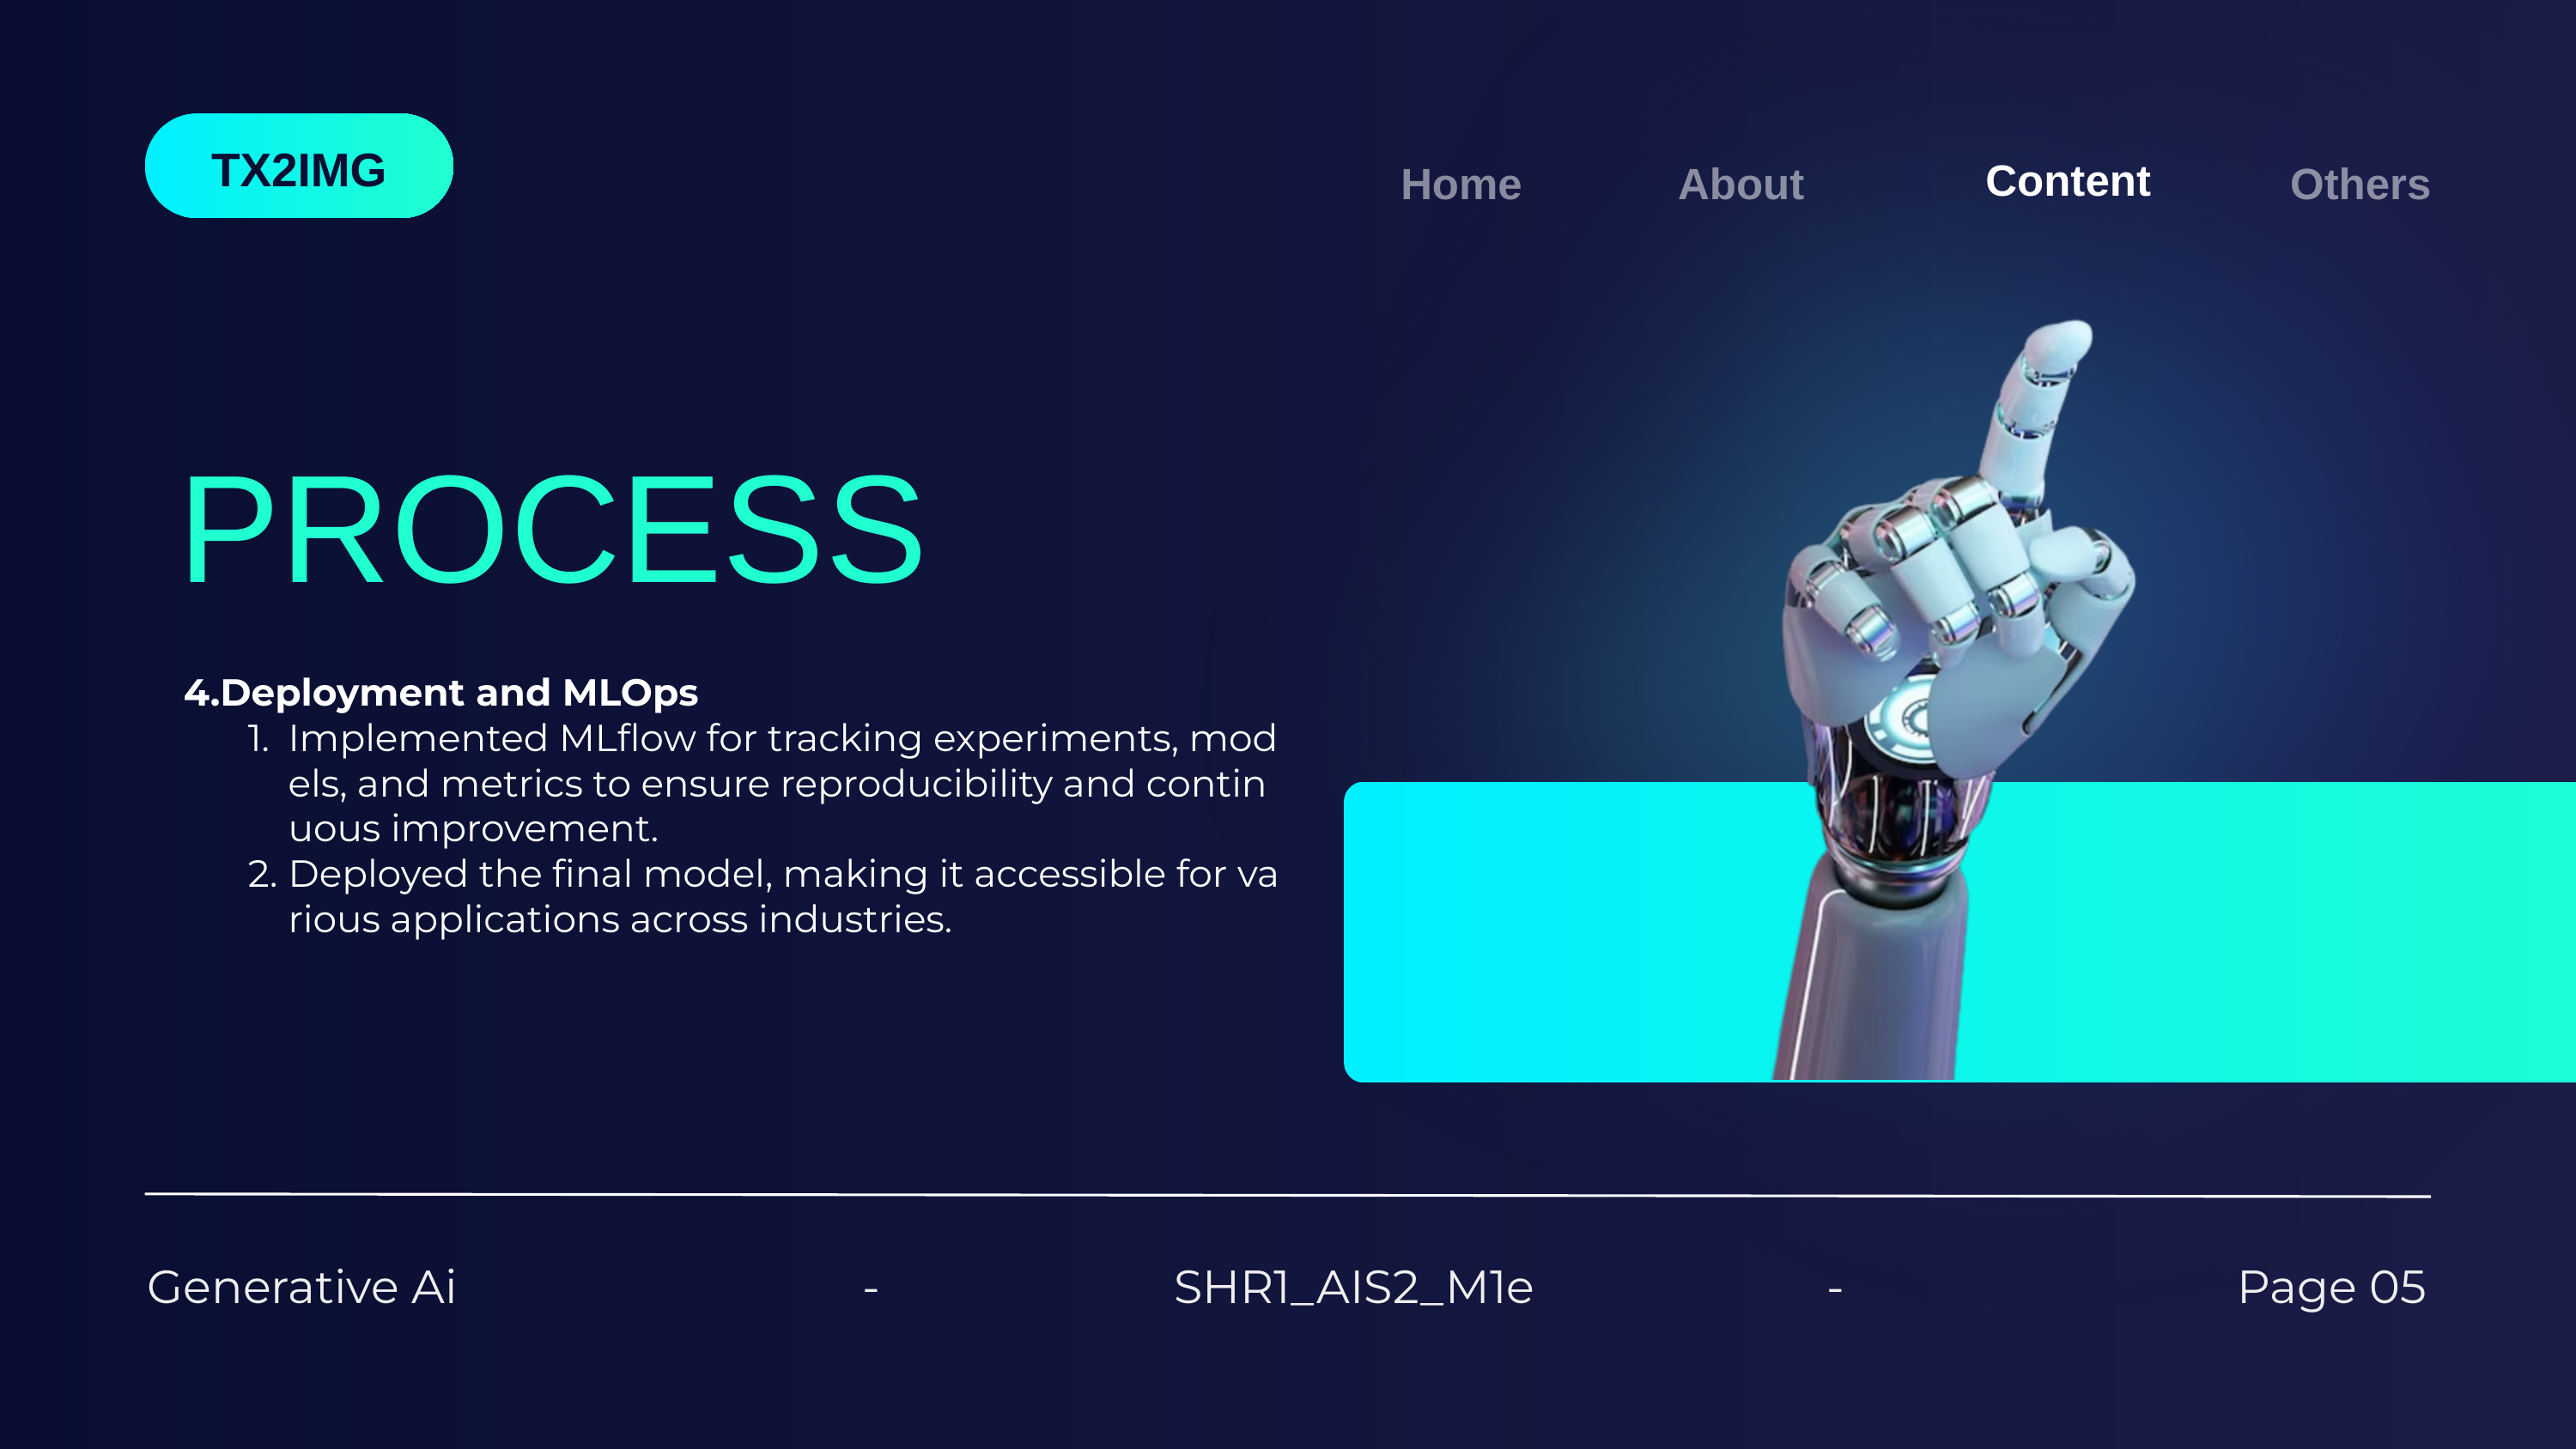

TX2IMG
Content
Home
Others
About

PROCESS
4.Deployment and MLOps
Implemented MLflow for tracking experiments, models, and metrics to ensure reproducibility and continuous improvement.
Deployed the final model, making it accessible for various applications across industries.

Generative Ai
-
SHR1_AIS2_M1e
-
Page 05